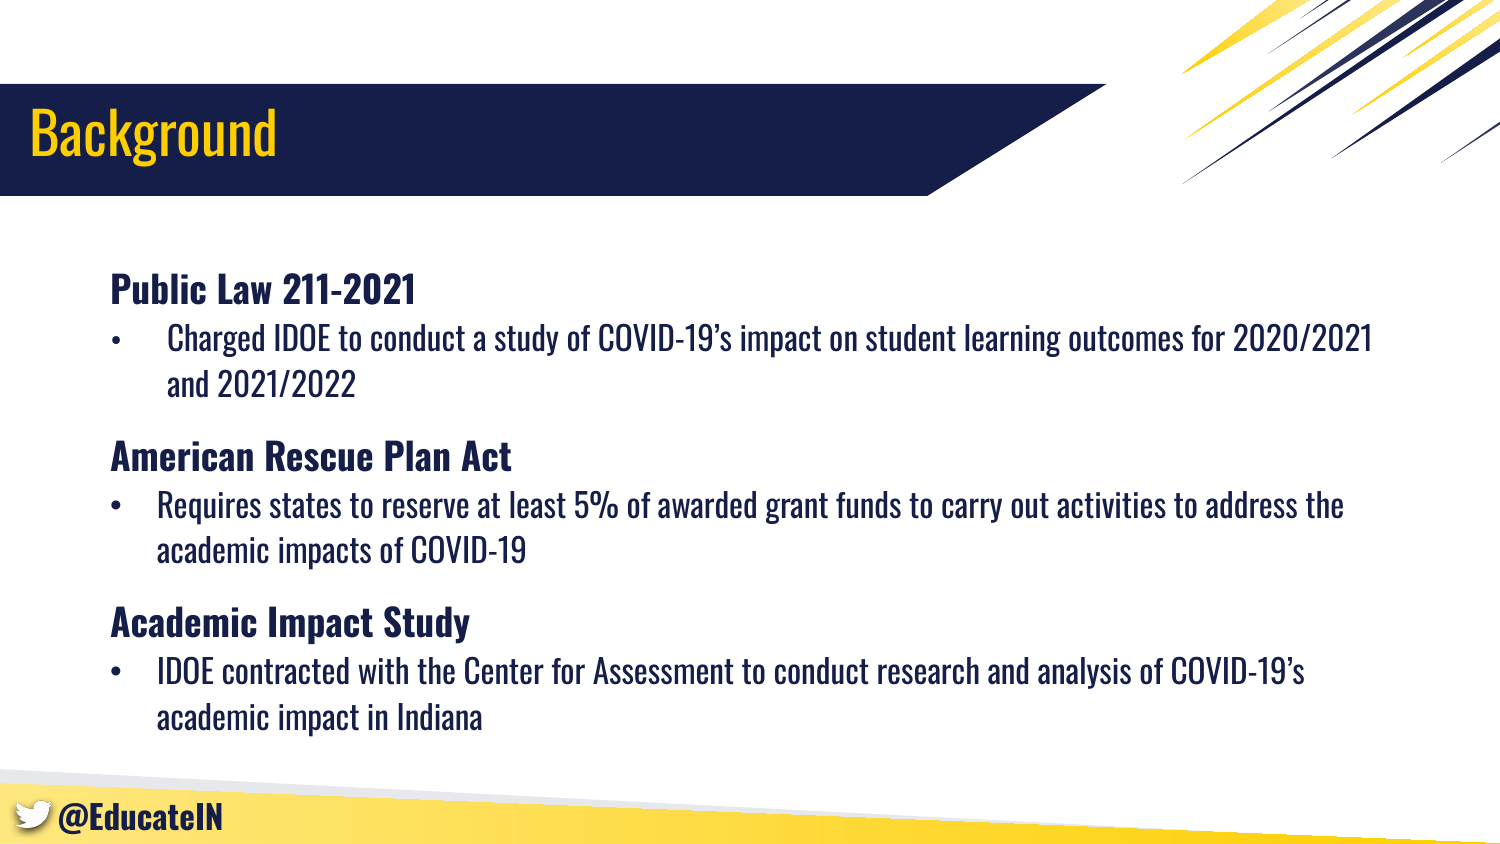

# Background
Public Law 211-2021
Charged IDOE to conduct a study of COVID-19’s impact on student learning outcomes for 2020/2021 and 2021/2022

American Rescue Plan Act
Requires states to reserve at least 5% of awarded grant funds to carry out activities to address the academic impacts of COVID-19

Academic Impact Study
IDOE contracted with the Center for Assessment to conduct research and analysis of COVID-19’s academic impact in Indiana